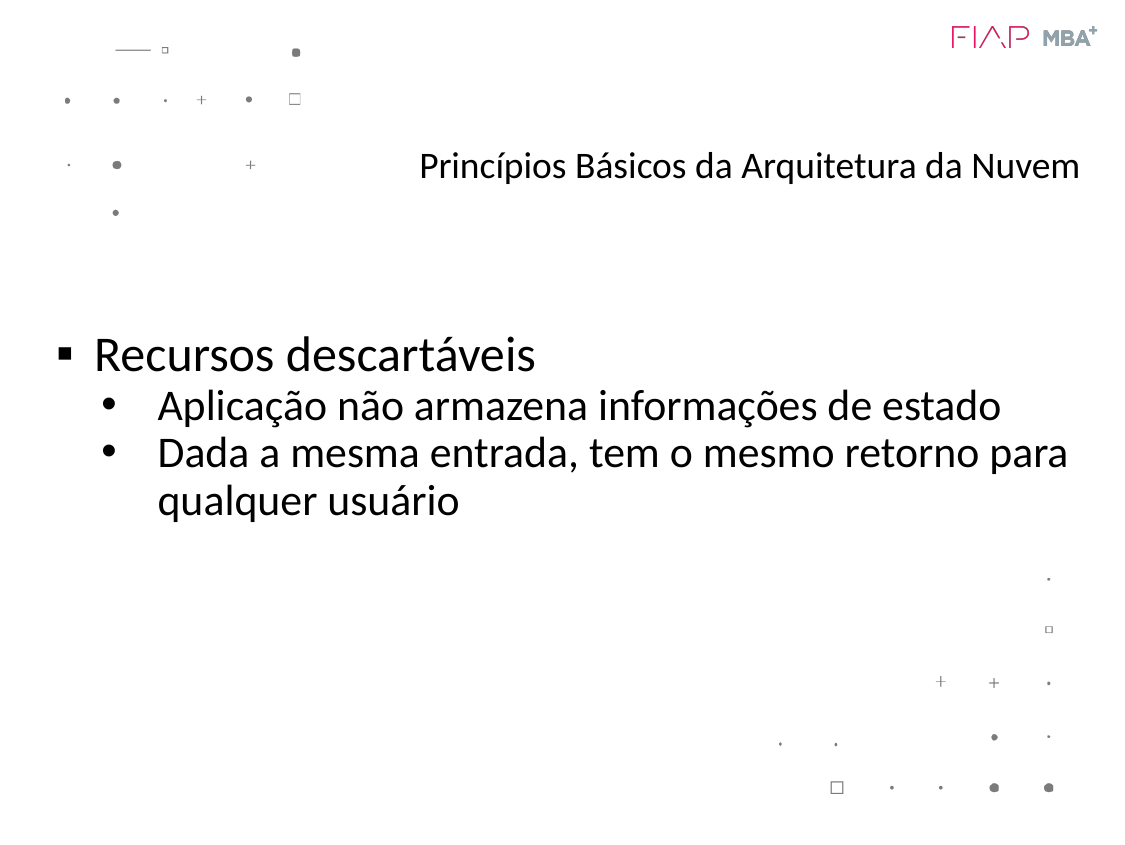

# Princípios Básicos da Arquitetura da Nuvem

Recursos descartáveis
Aplicação não armazena informações de estado
Dada a mesma entrada, tem o mesmo retorno para qualquer usuário